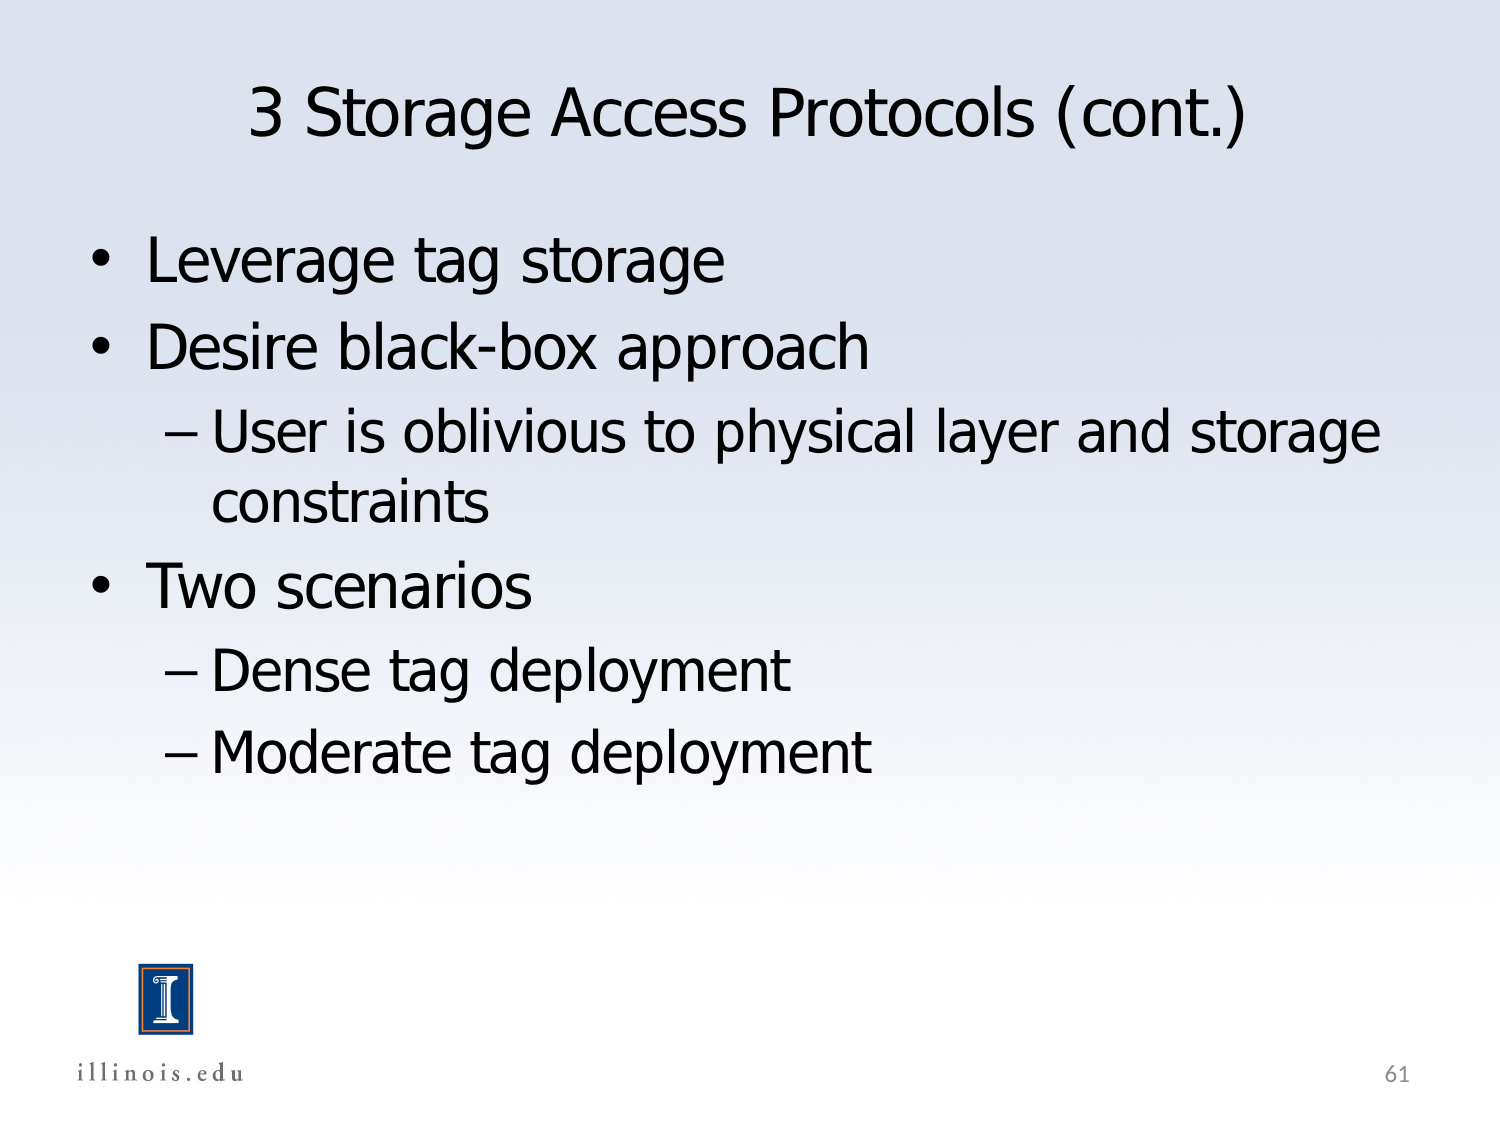

# 3 Storage Access Protocols (cont.)
Leverage tag storage
Desire black-box approach
User is oblivious to physical layer and storage constraints
Two scenarios
Dense tag deployment
Moderate tag deployment
61